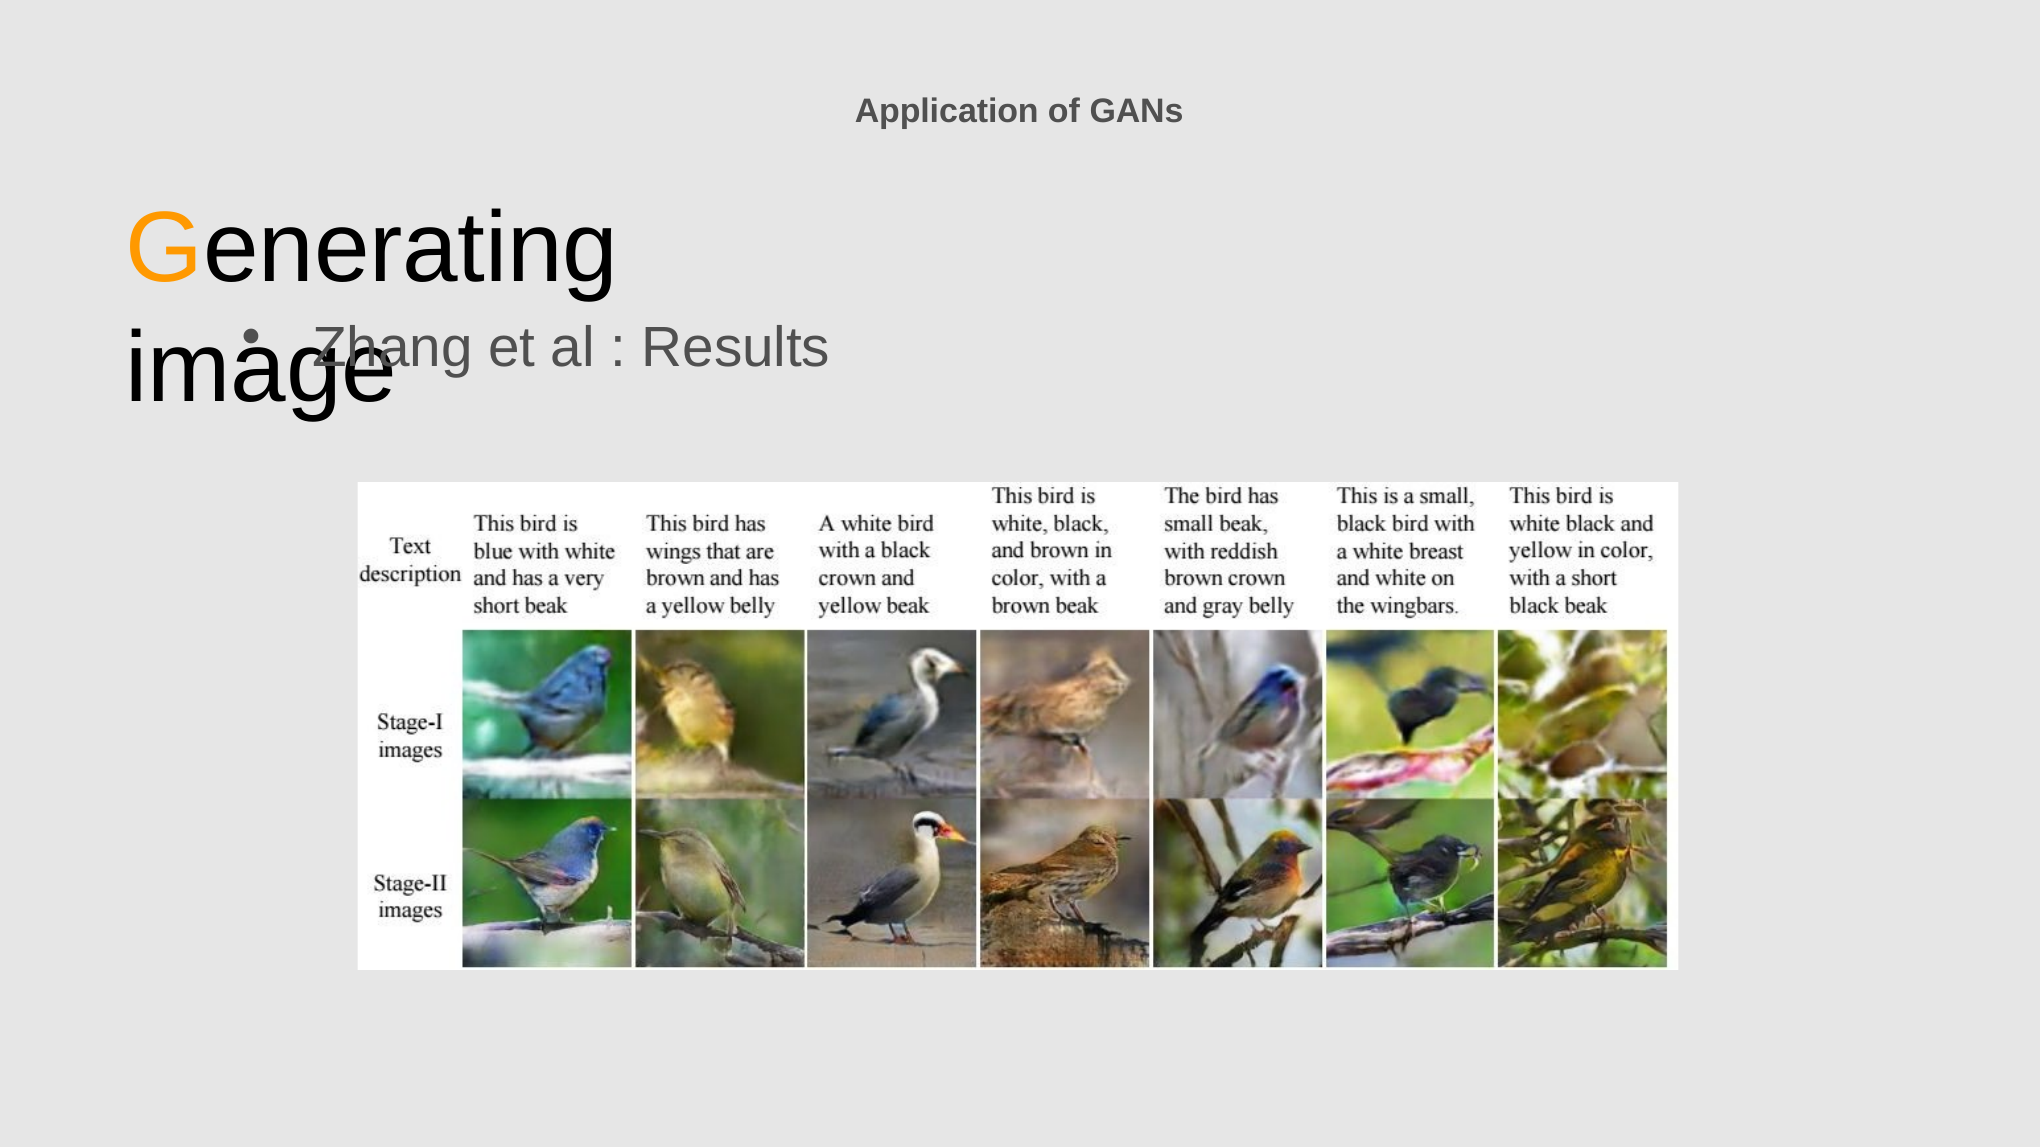

Application of GANs
# Generating image
Zhang et al : Results